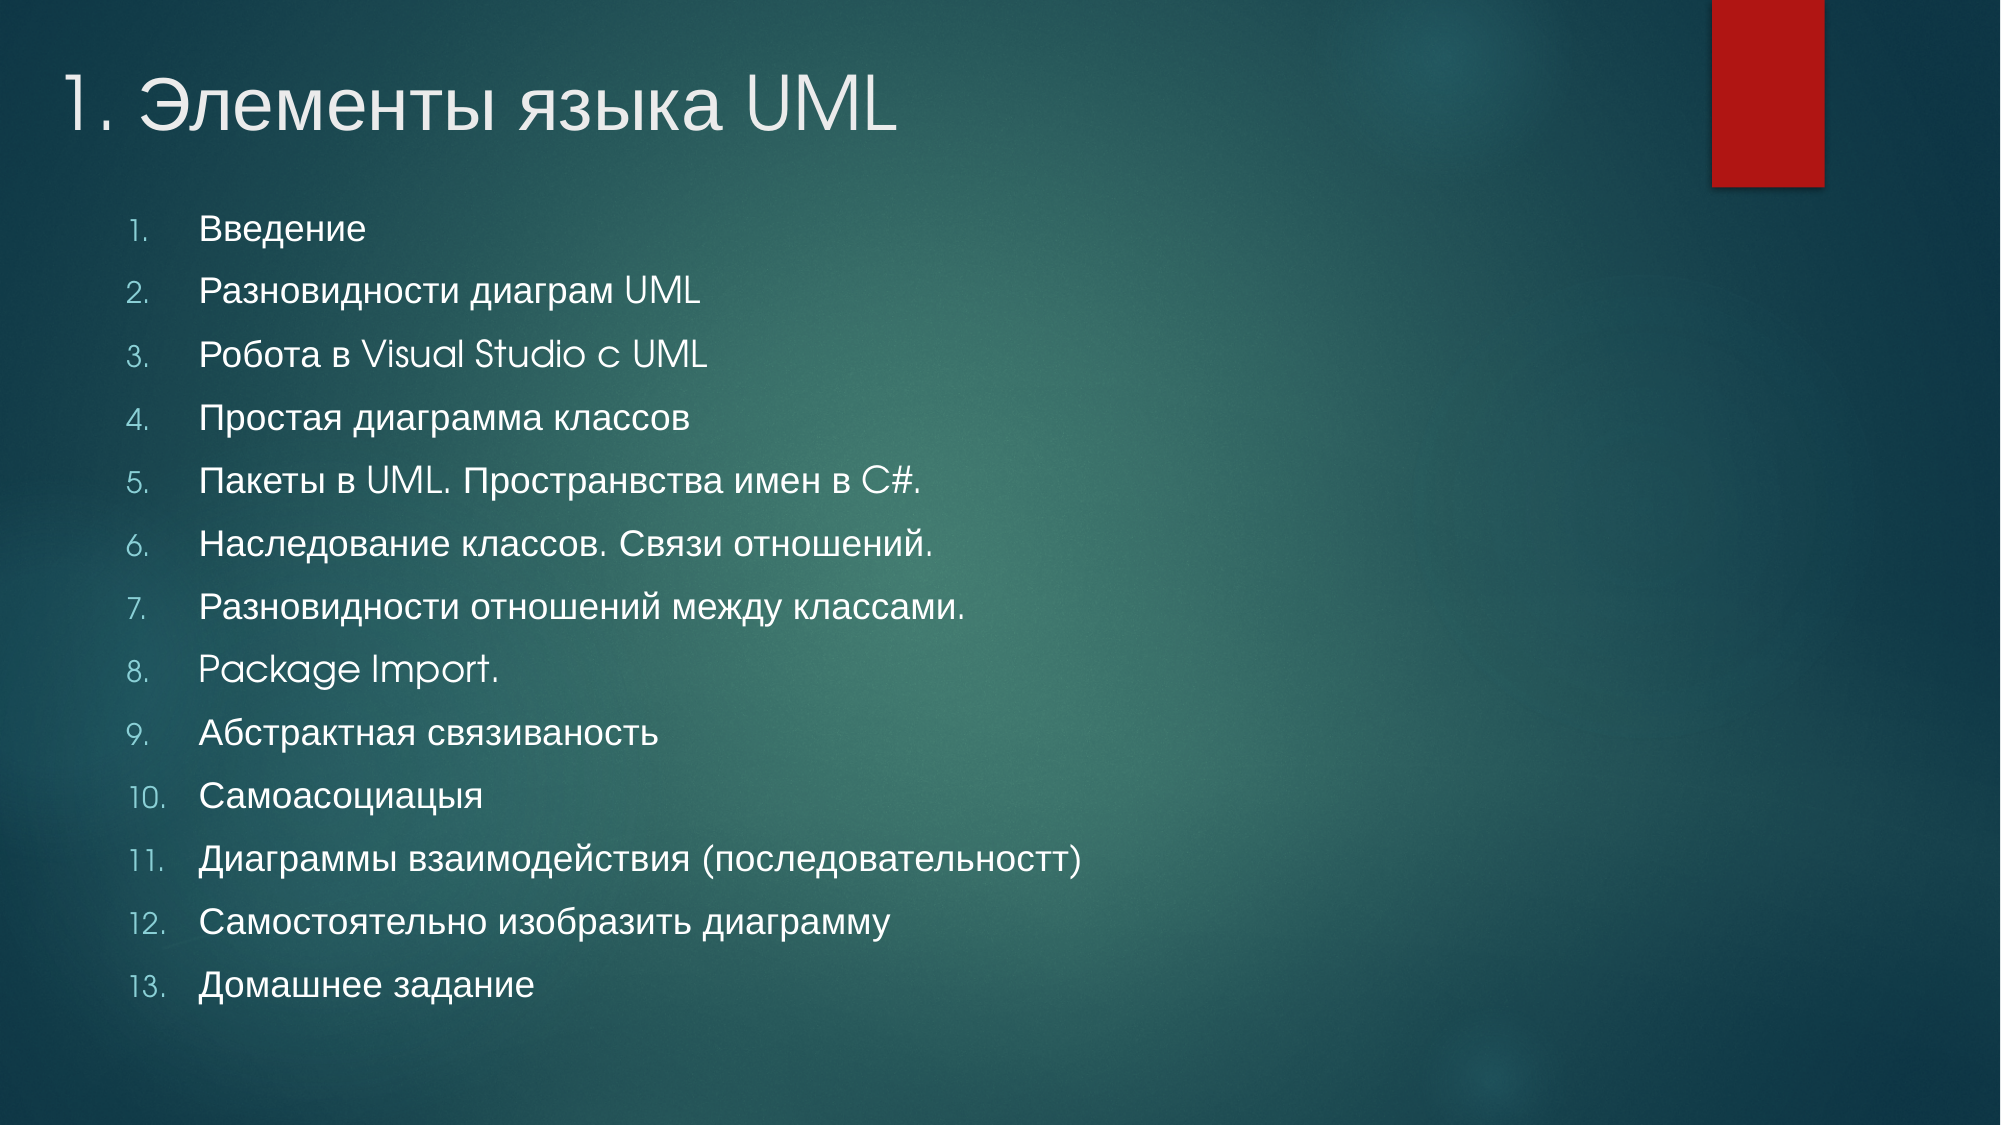

# 1. Элементы языка UML
Введение
Разновидности диаграм UML
Робота в Visual Studio c UML
Простая диаграмма классов
Пакеты в UML. Пространвства имен в C#.
Наследование классов. Связи отношений.
Разновидности отношений между классами.
Package Import.
Абстрактная связиваность
Самоасоциацыя
Диаграммы взаимодействия (последовательностт)
Самостоятельно изобразить диаграмму
Домашнее задание